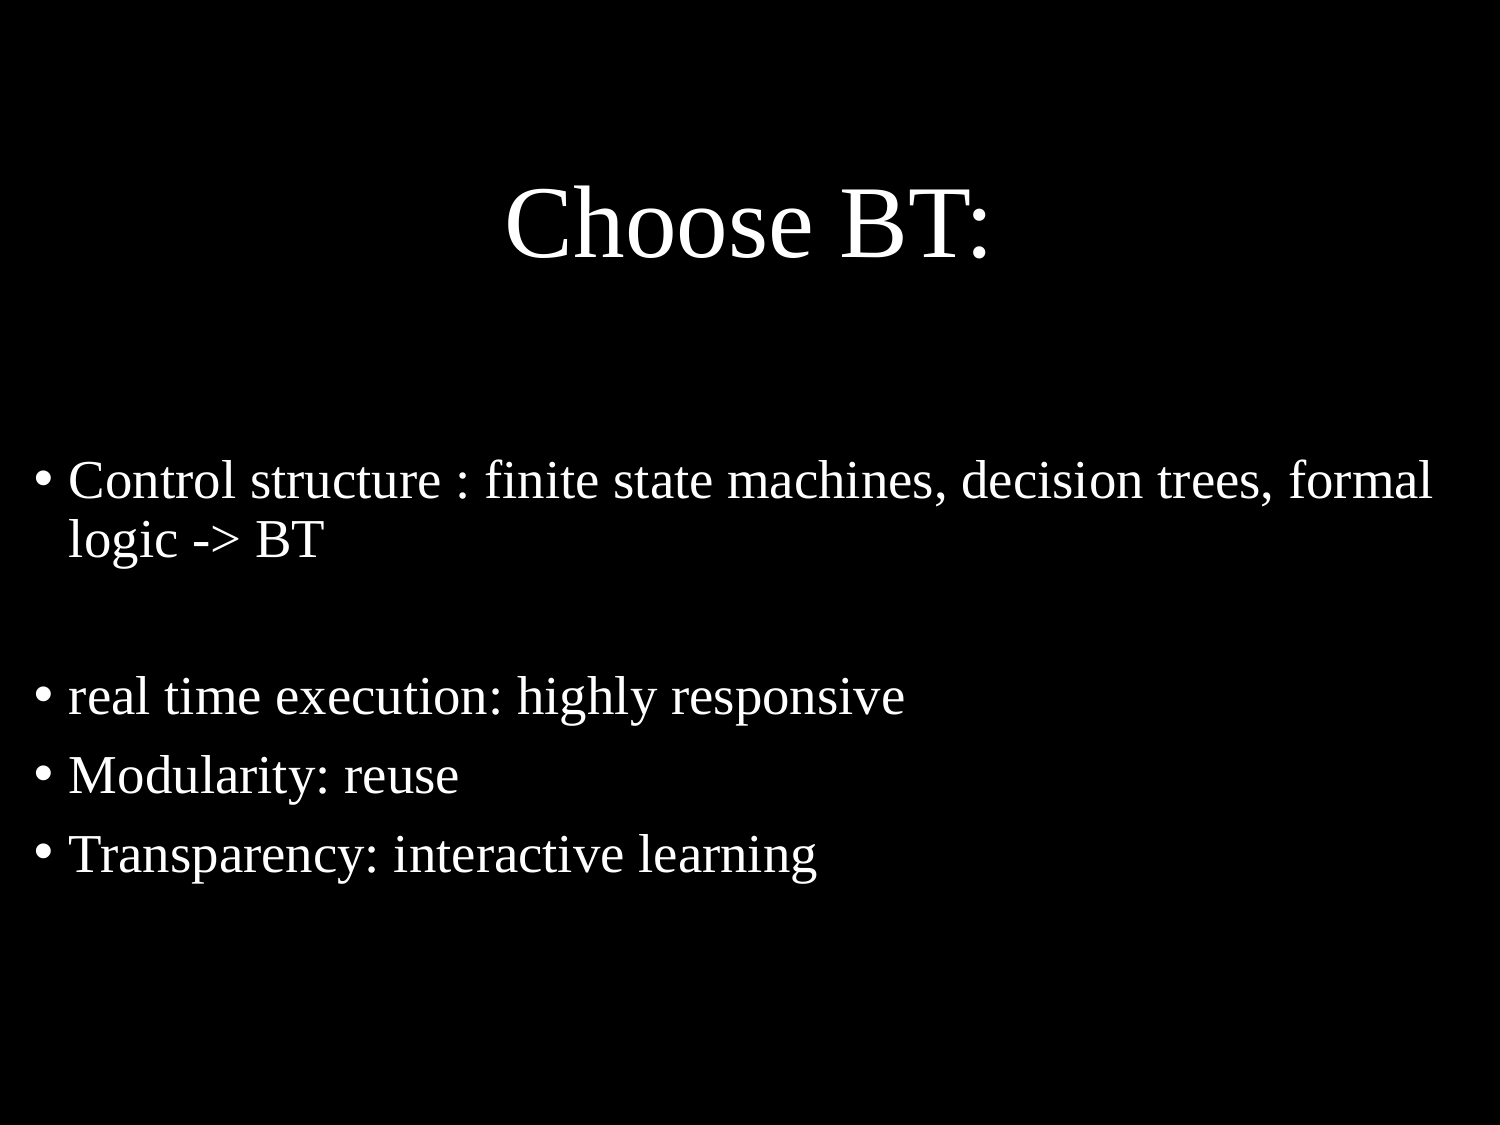

# Choose BT:

Control structure : finite state machines, decision trees, formal logic -> BT

real time execution: highly responsive
Modularity: reuse
Transparency: interactive learning